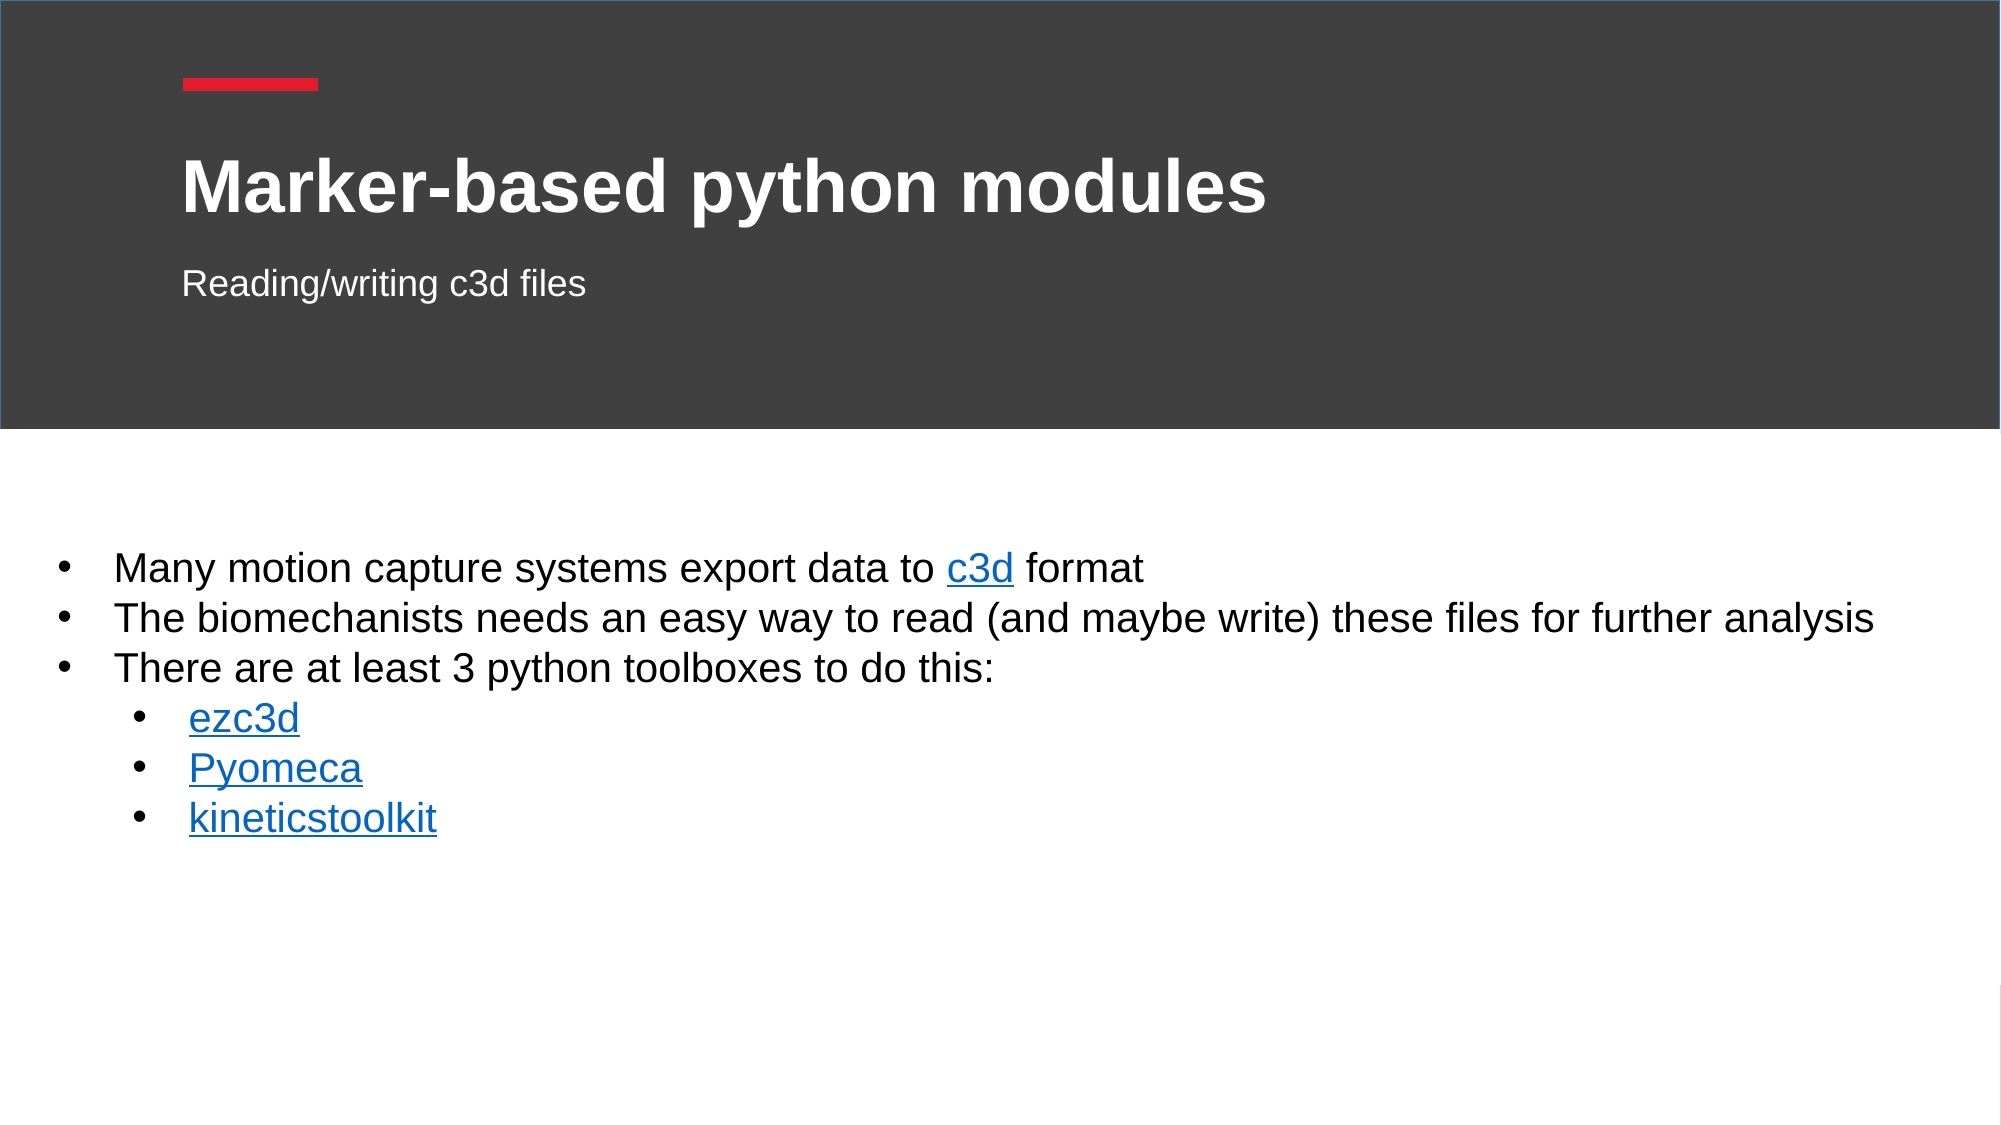

# Marker-based python modules
Reading/writing c3d files

Many motion capture systems export data to c3d format
The biomechanists needs an easy way to read (and maybe write) these files for further analysis
There are at least 3 python toolboxes to do this:
ezc3d
Pyomeca
kineticstoolkit